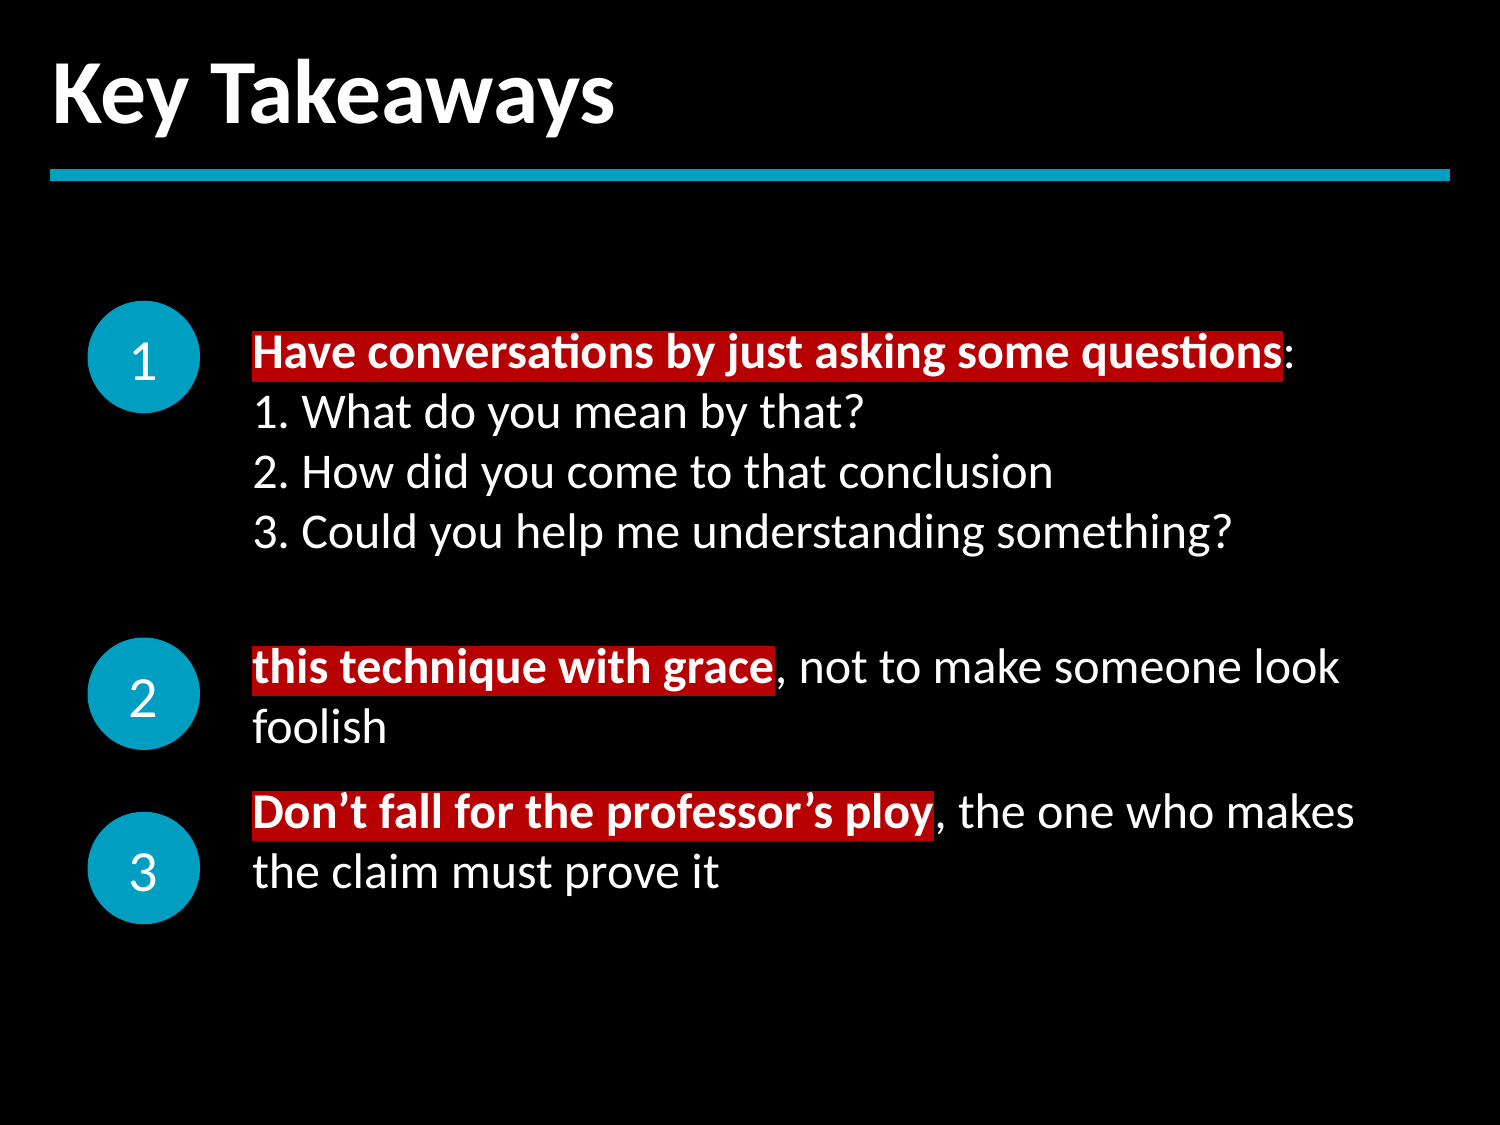

Key Takeaways
Have conversations by just asking some questions:
1. What do you mean by that?
2. How did you come to that conclusion
3. Could you help me understanding something?
1
2
this technique with grace, not to make someone look foolish
3
Don’t fall for the professor’s ploy, the one who makes the claim must prove it